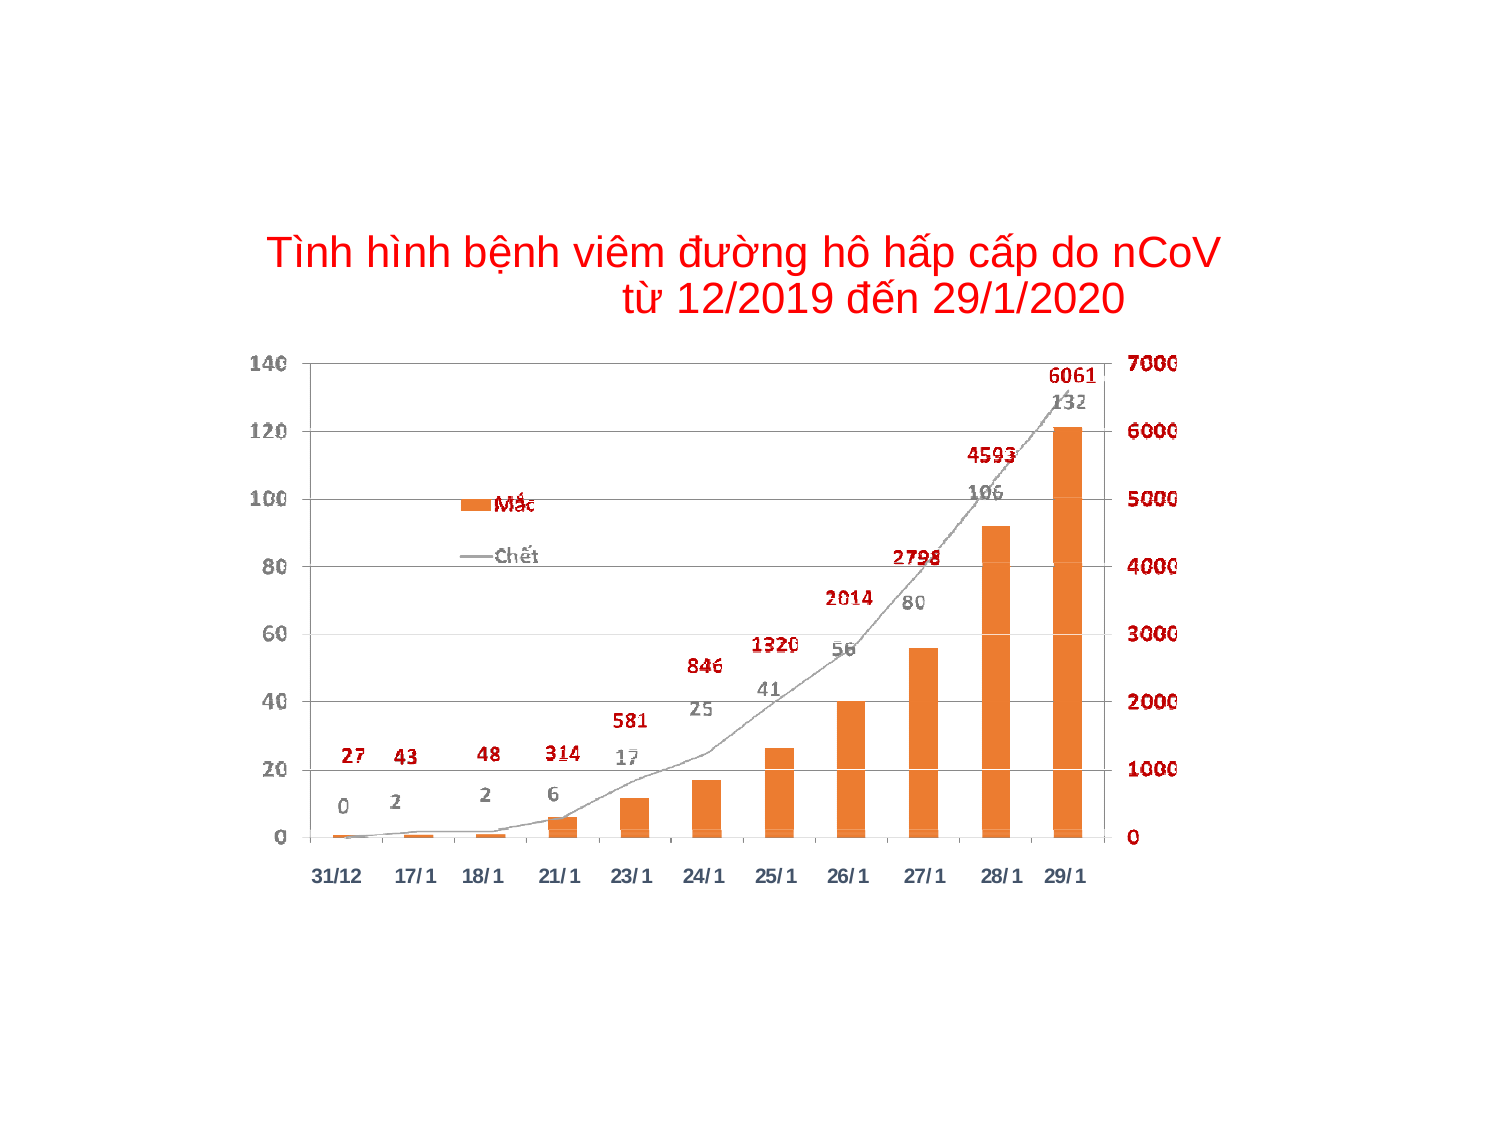

# Tình hình bệnh viêm đường hô hấp cấp do nCoV  từ 12/2019 đến 29/1/2020

31/12
17/1
18/1
21/1
23/1
24/1
25/1
26/1
27/1
28/1	29/1